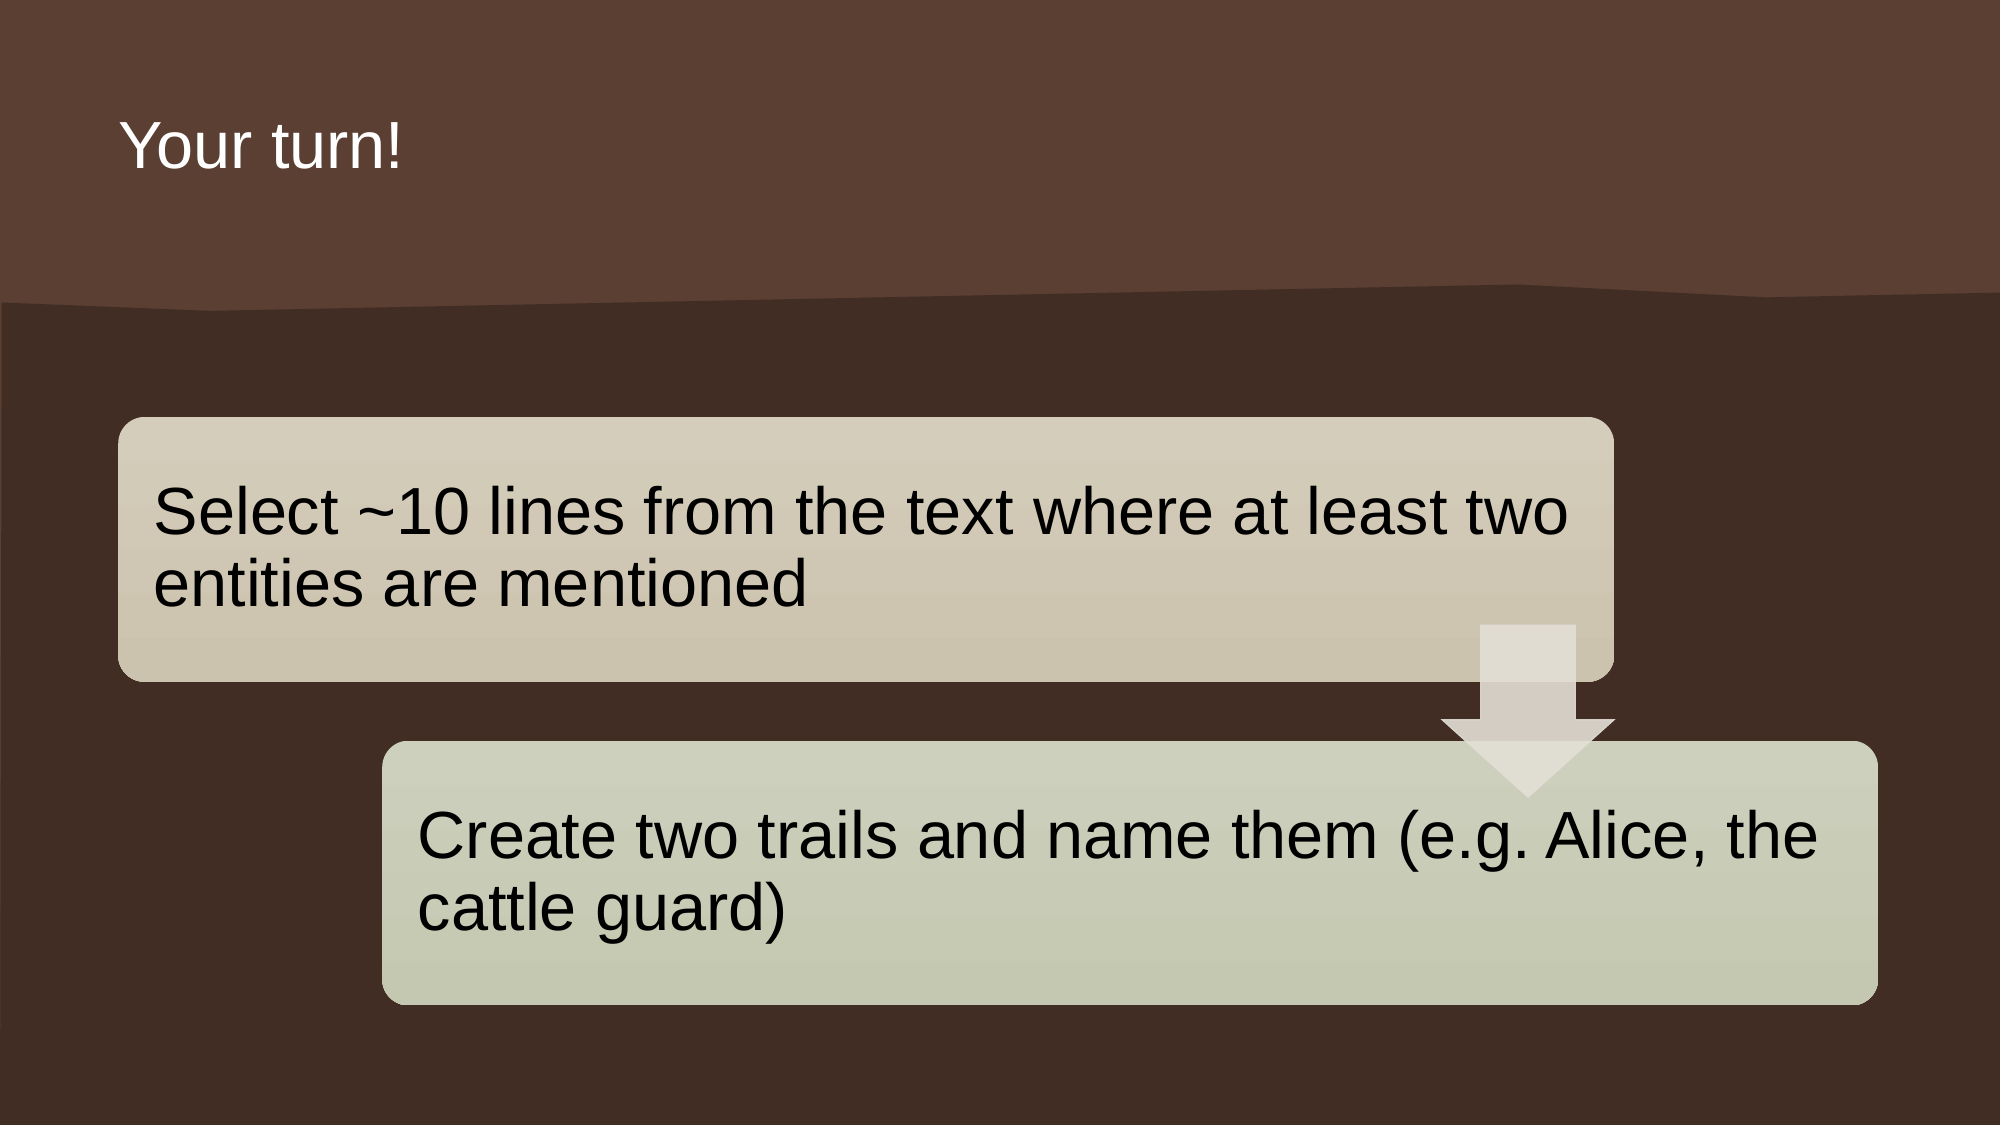

# Your turn!

Select ~10 lines from the text where at least two entities are mentioned
Create two trails and name them (e.g. Alice, the cattle guard)